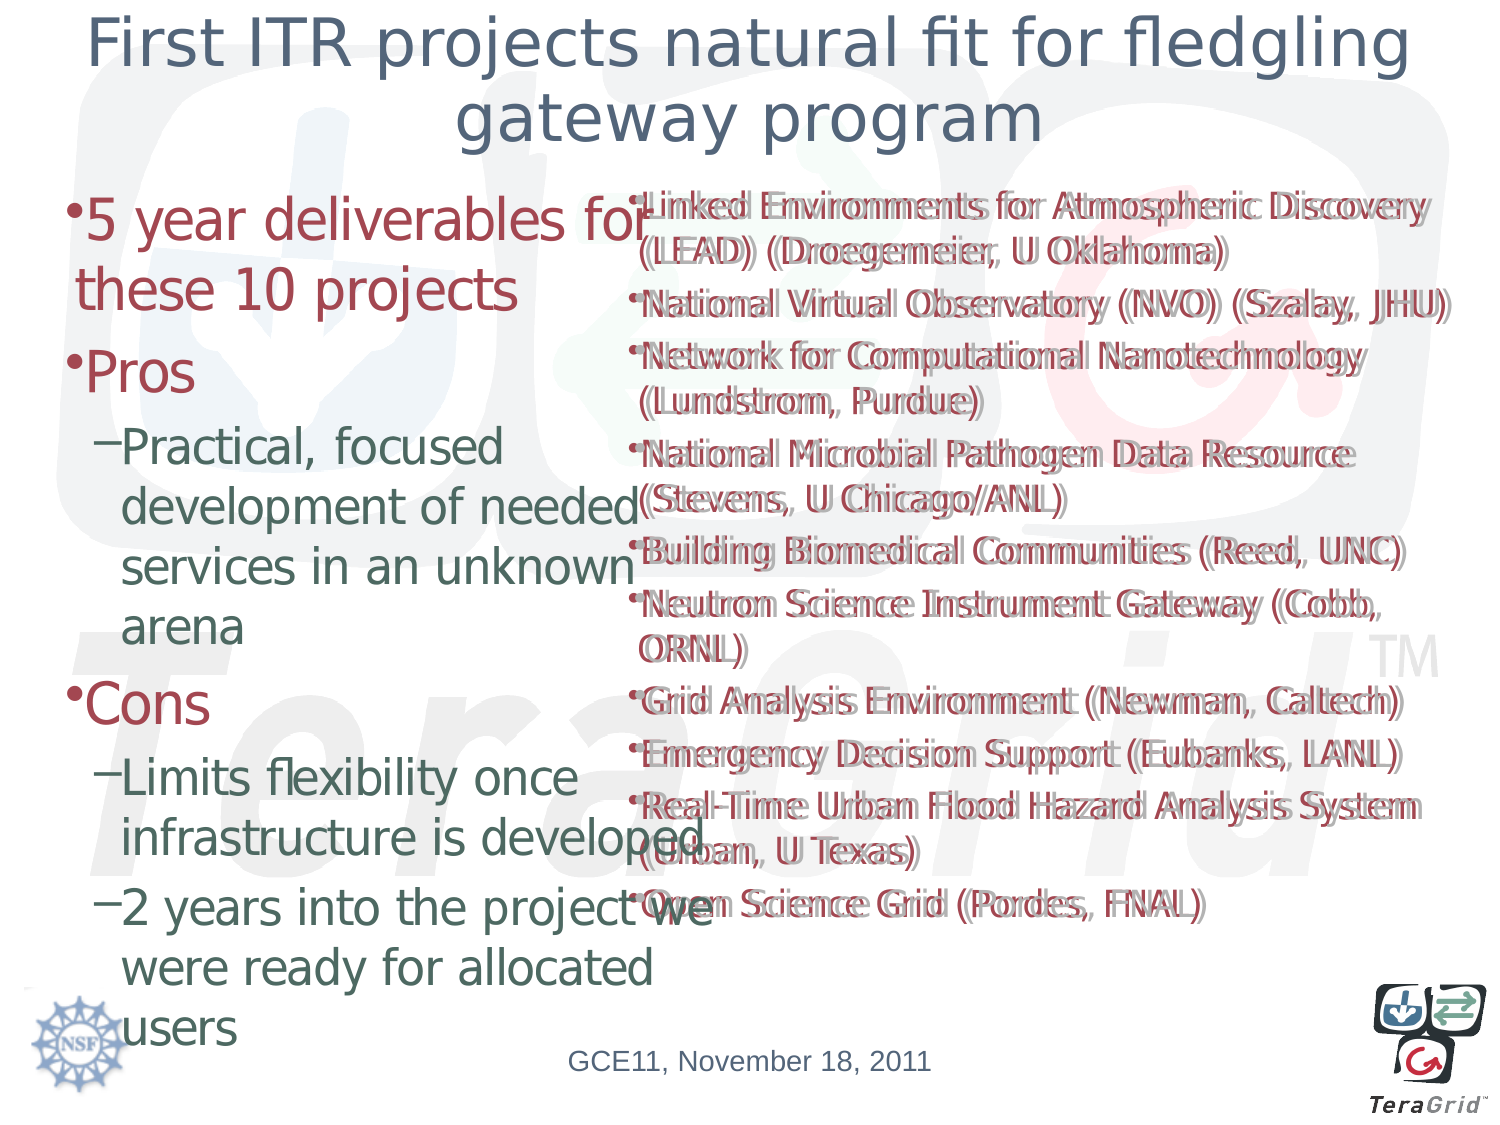

# First ITR projects natural fit for fledgling gateway program
5 year deliverables for these 10 projects
Pros
Practical, focused development of needed services in an unknown arena
Cons
Limits flexibility once infrastructure is developed
2 years into the project we were ready for allocated users
Linked Environments for Atmospheric Discovery (LEAD) (Droegemeier, U Oklahoma)
National Virtual Observatory (NVO) (Szalay, JHU)
Network for Computational Nanotechnology (Lundstrom, Purdue)
National Microbial Pathogen Data Resource (Stevens, U Chicago/ANL)
Building Biomedical Communities (Reed, UNC)
Neutron Science Instrument Gateway (Cobb, ORNL)
Grid Analysis Environment (Newman, Caltech)
Emergency Decision Support (Eubanks, LANL)
Real-Time Urban Flood Hazard Analysis System (Urban, U Texas)
Open Science Grid (Pordes, FNAL)
Linked Environments for Atmospheric Discovery (LEAD) (Droegemeier, U Oklahoma)
National Virtual Observatory (NVO) (Szalay, JHU)
Network for Computational Nanotechnology (Lundstrom, Purdue)
National Microbial Pathogen Data Resource (Stevens, U Chicago/ANL)
Building Biomedical Communities (Reed, UNC)
Neutron Science Instrument Gateway (Cobb, ORNL)
Grid Analysis Environment (Newman, Caltech)
Emergency Decision Support (Eubanks, LANL)
Real-Time Urban Flood Hazard Analysis System (Urban, U Texas)
Open Science Grid (Pordes, FNAL)
GCE11, November 18, 2011